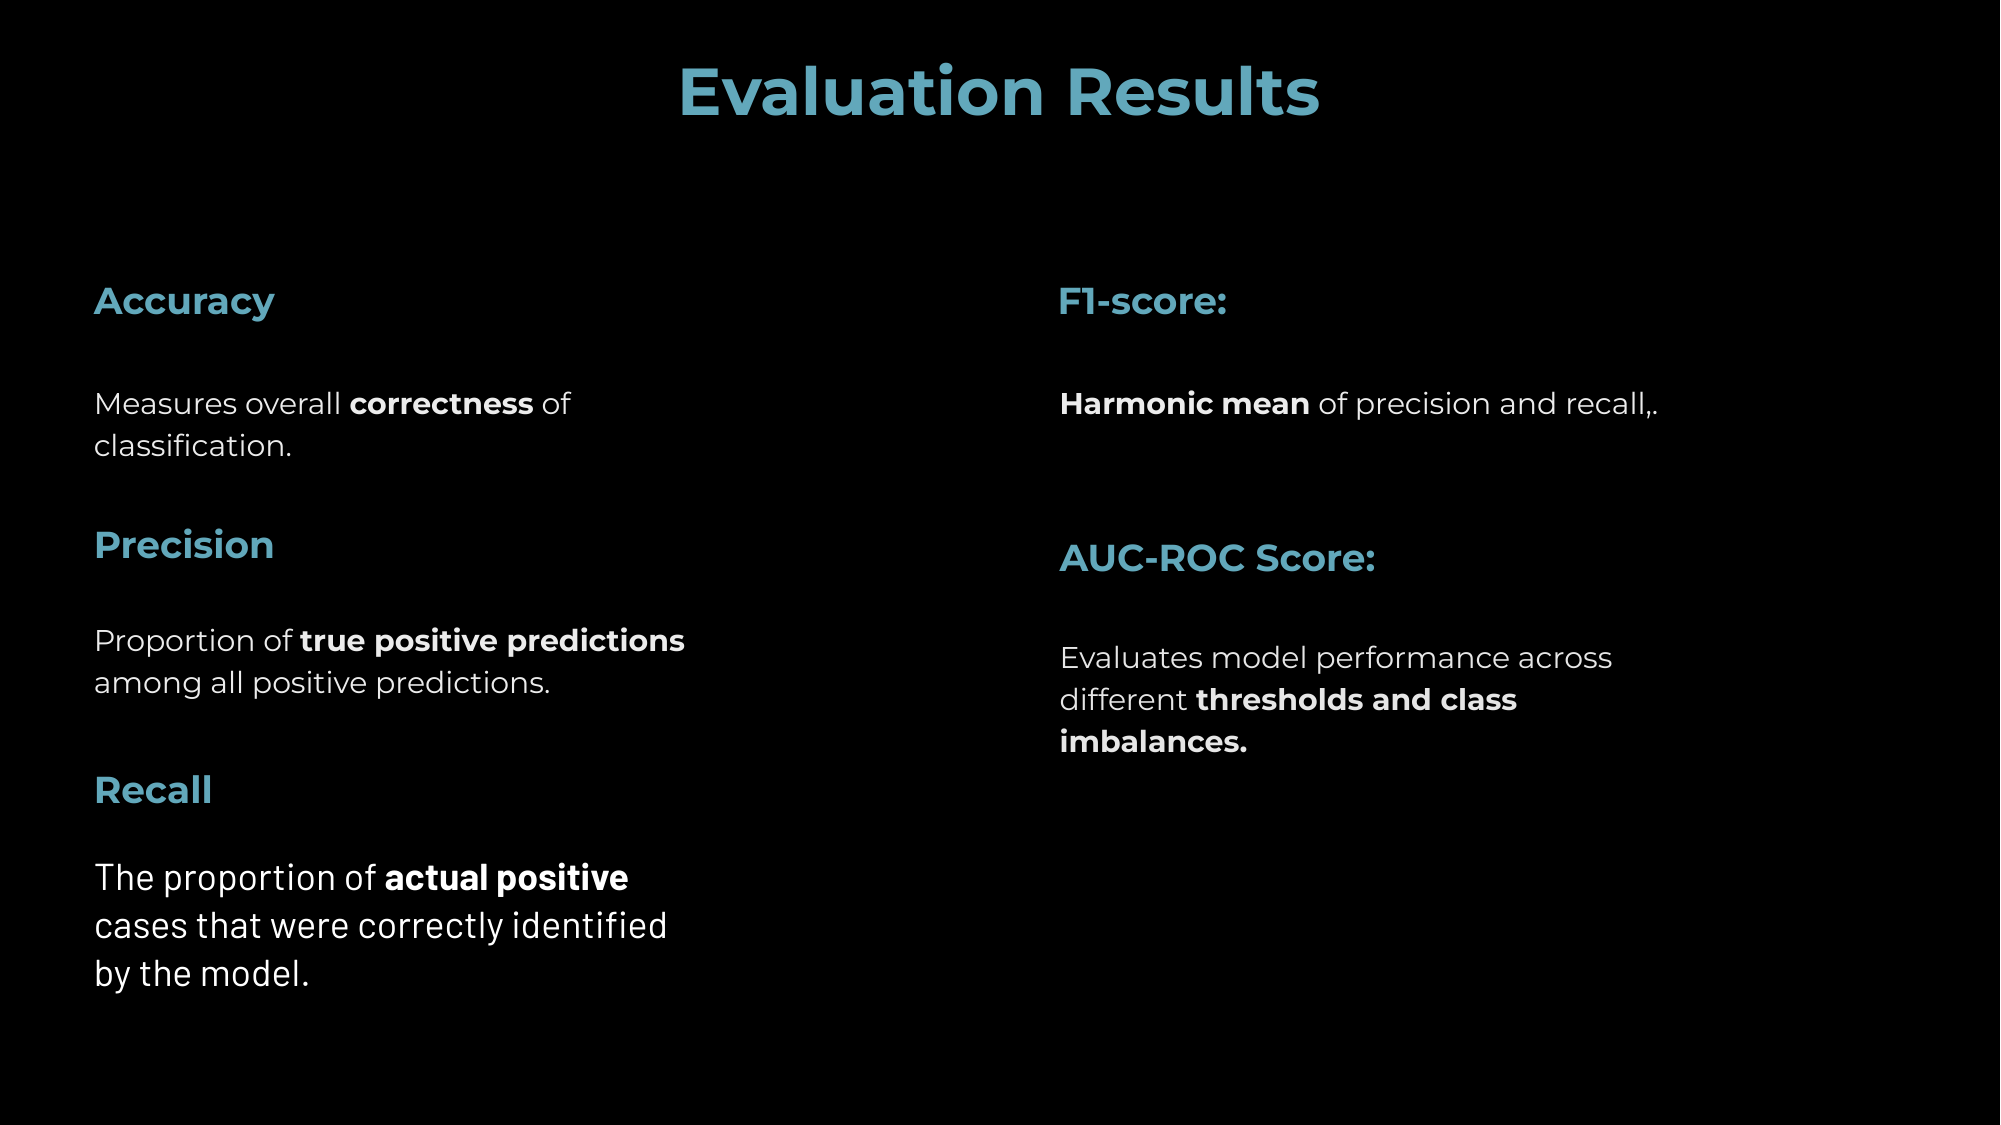

Evaluation Results
Accuracy
F1-score:
Measures overall correctness of classification.
Harmonic mean of precision and recall,.
Precision
AUC-ROC Score:
Proportion of true positive predictions among all positive predictions.
Evaluates model performance across different thresholds and class imbalances.
Recall
The proportion of actual positive cases that were correctly identified by the model.